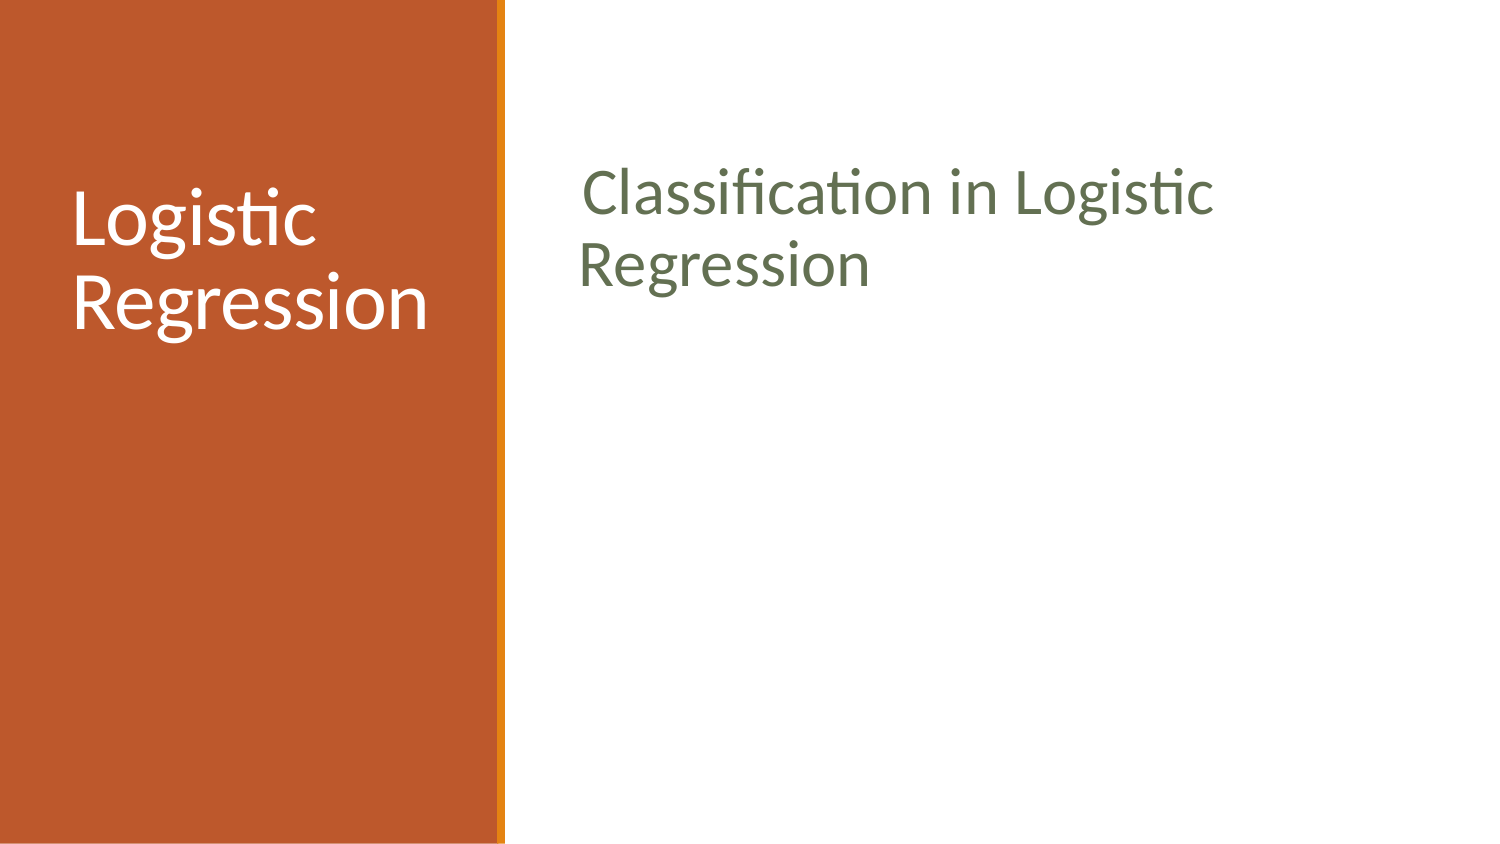

# Logistic Regression

Classification in Logistic Regression